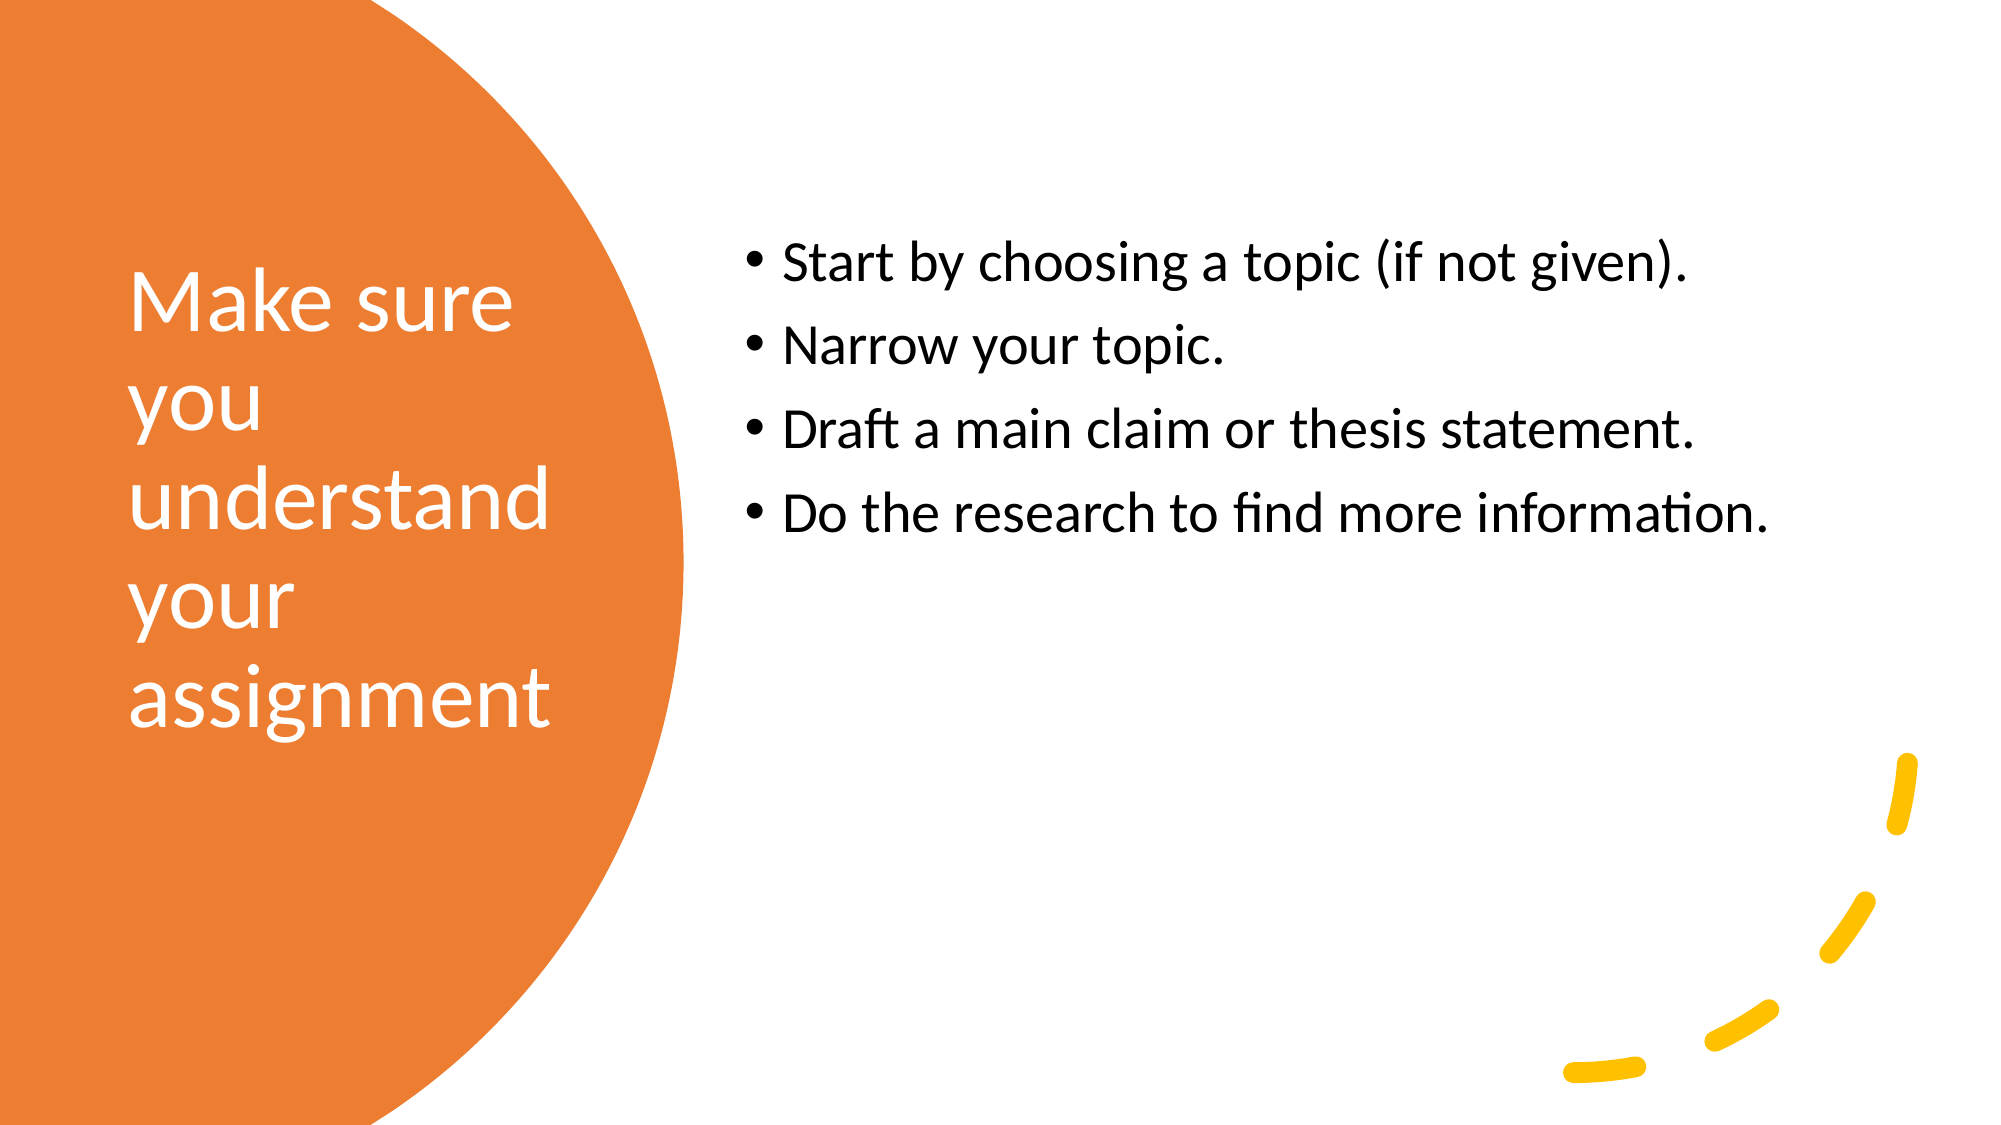

Start by choosing a topic (if not given).
Narrow your topic.
Draft a main claim or thesis statement.
Do the research to find more information.

# Make sure you understand your assignment